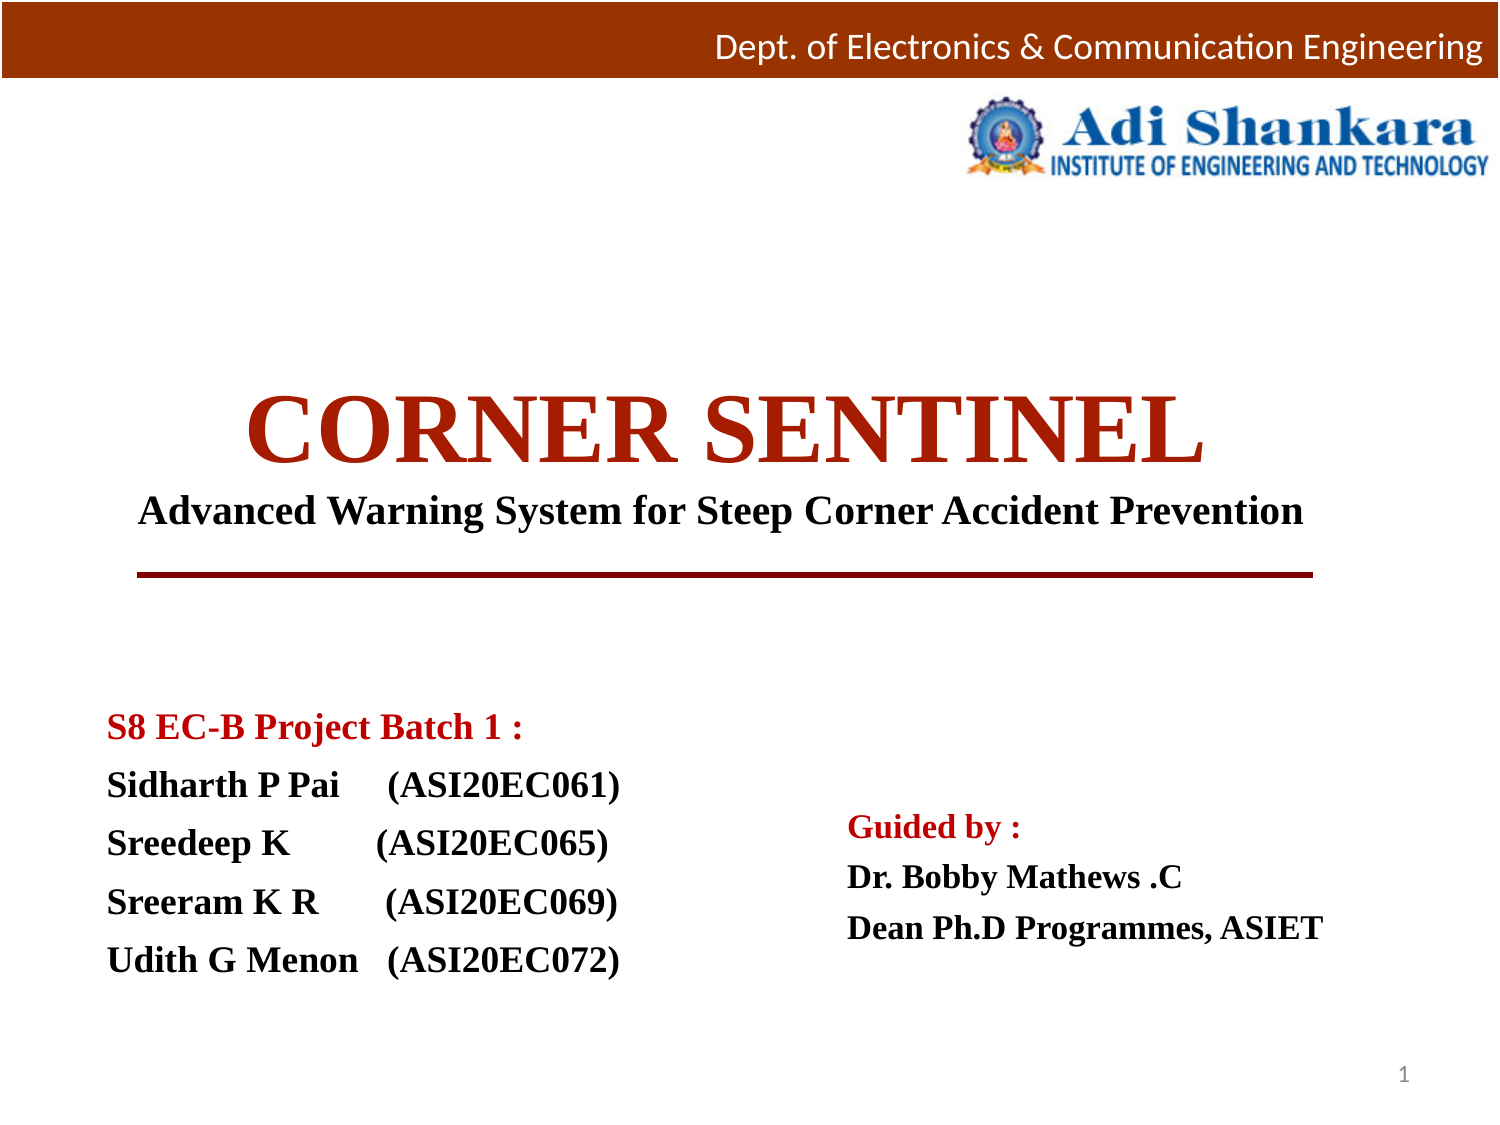

CORNER SENTINEL
Advanced Warning System for Steep Corner Accident Prevention

S8 EC-B Project Batch 1 :
Sidharth P Pai     (ASI20EC061)
Sreedeep K         (ASI20EC065)
Sreeram K R       (ASI20EC069)
Udith G Menon   (ASI20EC072)
     Guided by :
     Dr. Bobby Mathews .C
     Dean Ph.D Programmes, ASIET
1